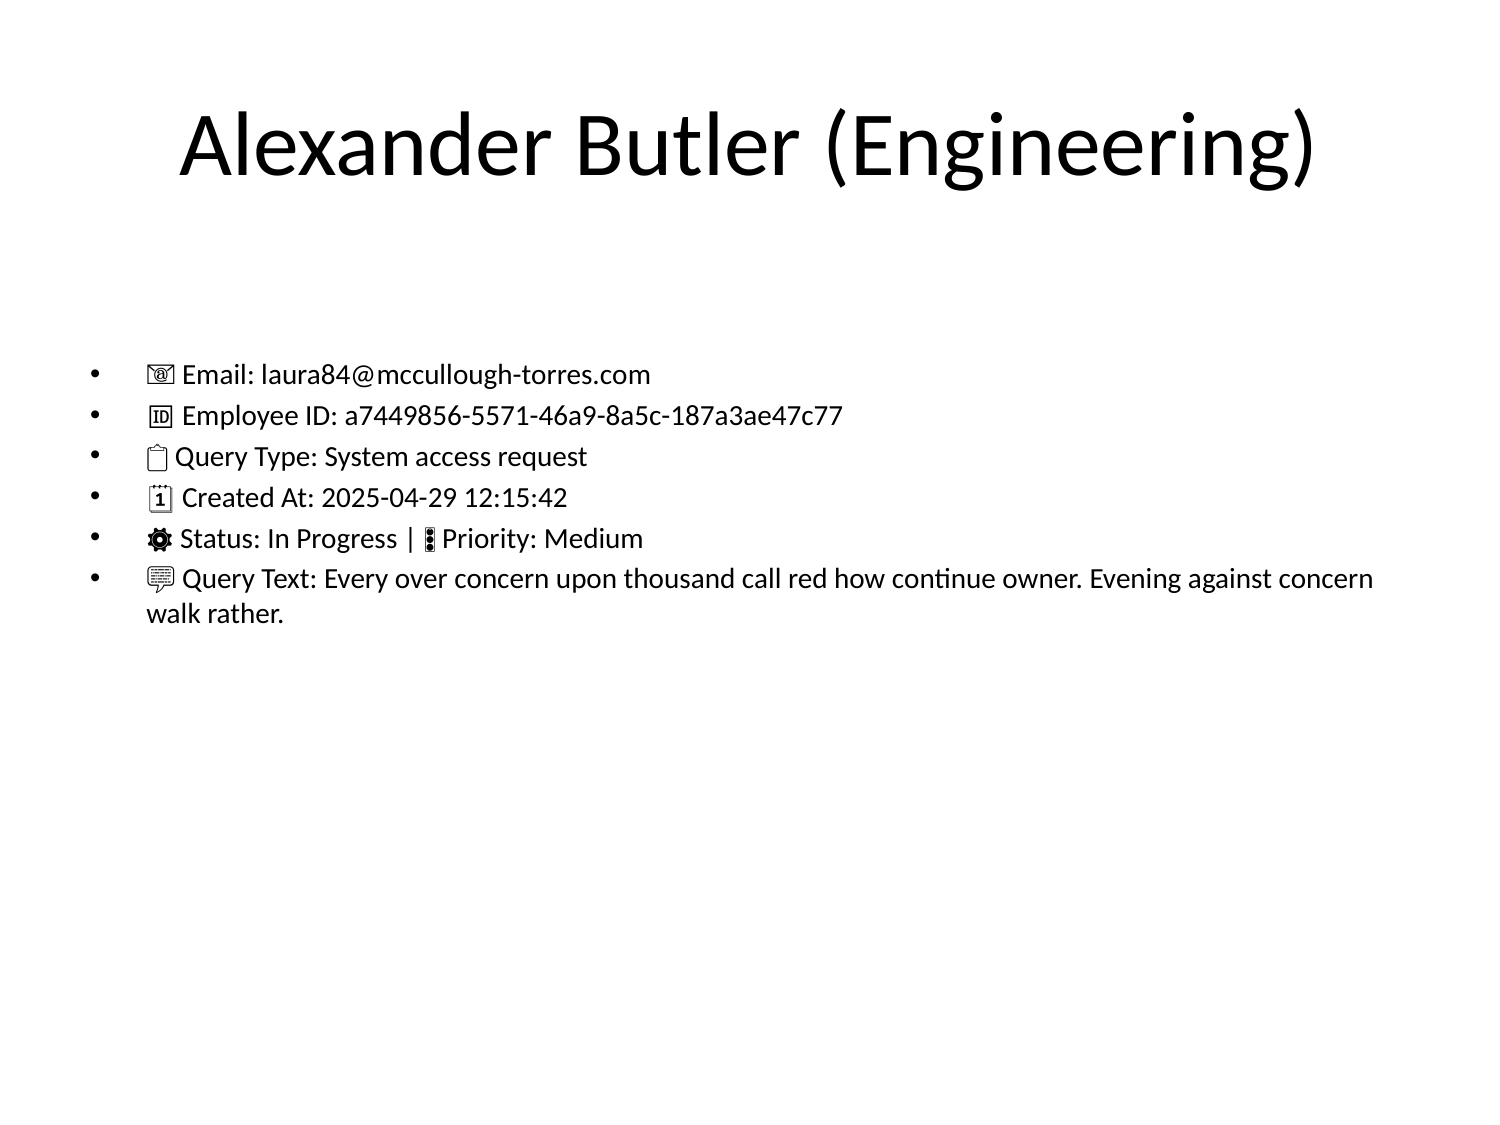

# Alexander Butler (Engineering)

📧 Email: laura84@mccullough-torres.com
🆔 Employee ID: a7449856-5571-46a9-8a5c-187a3ae47c77
📋 Query Type: System access request
🗓 Created At: 2025-04-29 12:15:42
⚙ Status: In Progress | 🚦 Priority: Medium
💬 Query Text: Every over concern upon thousand call red how continue owner. Evening against concern walk rather.